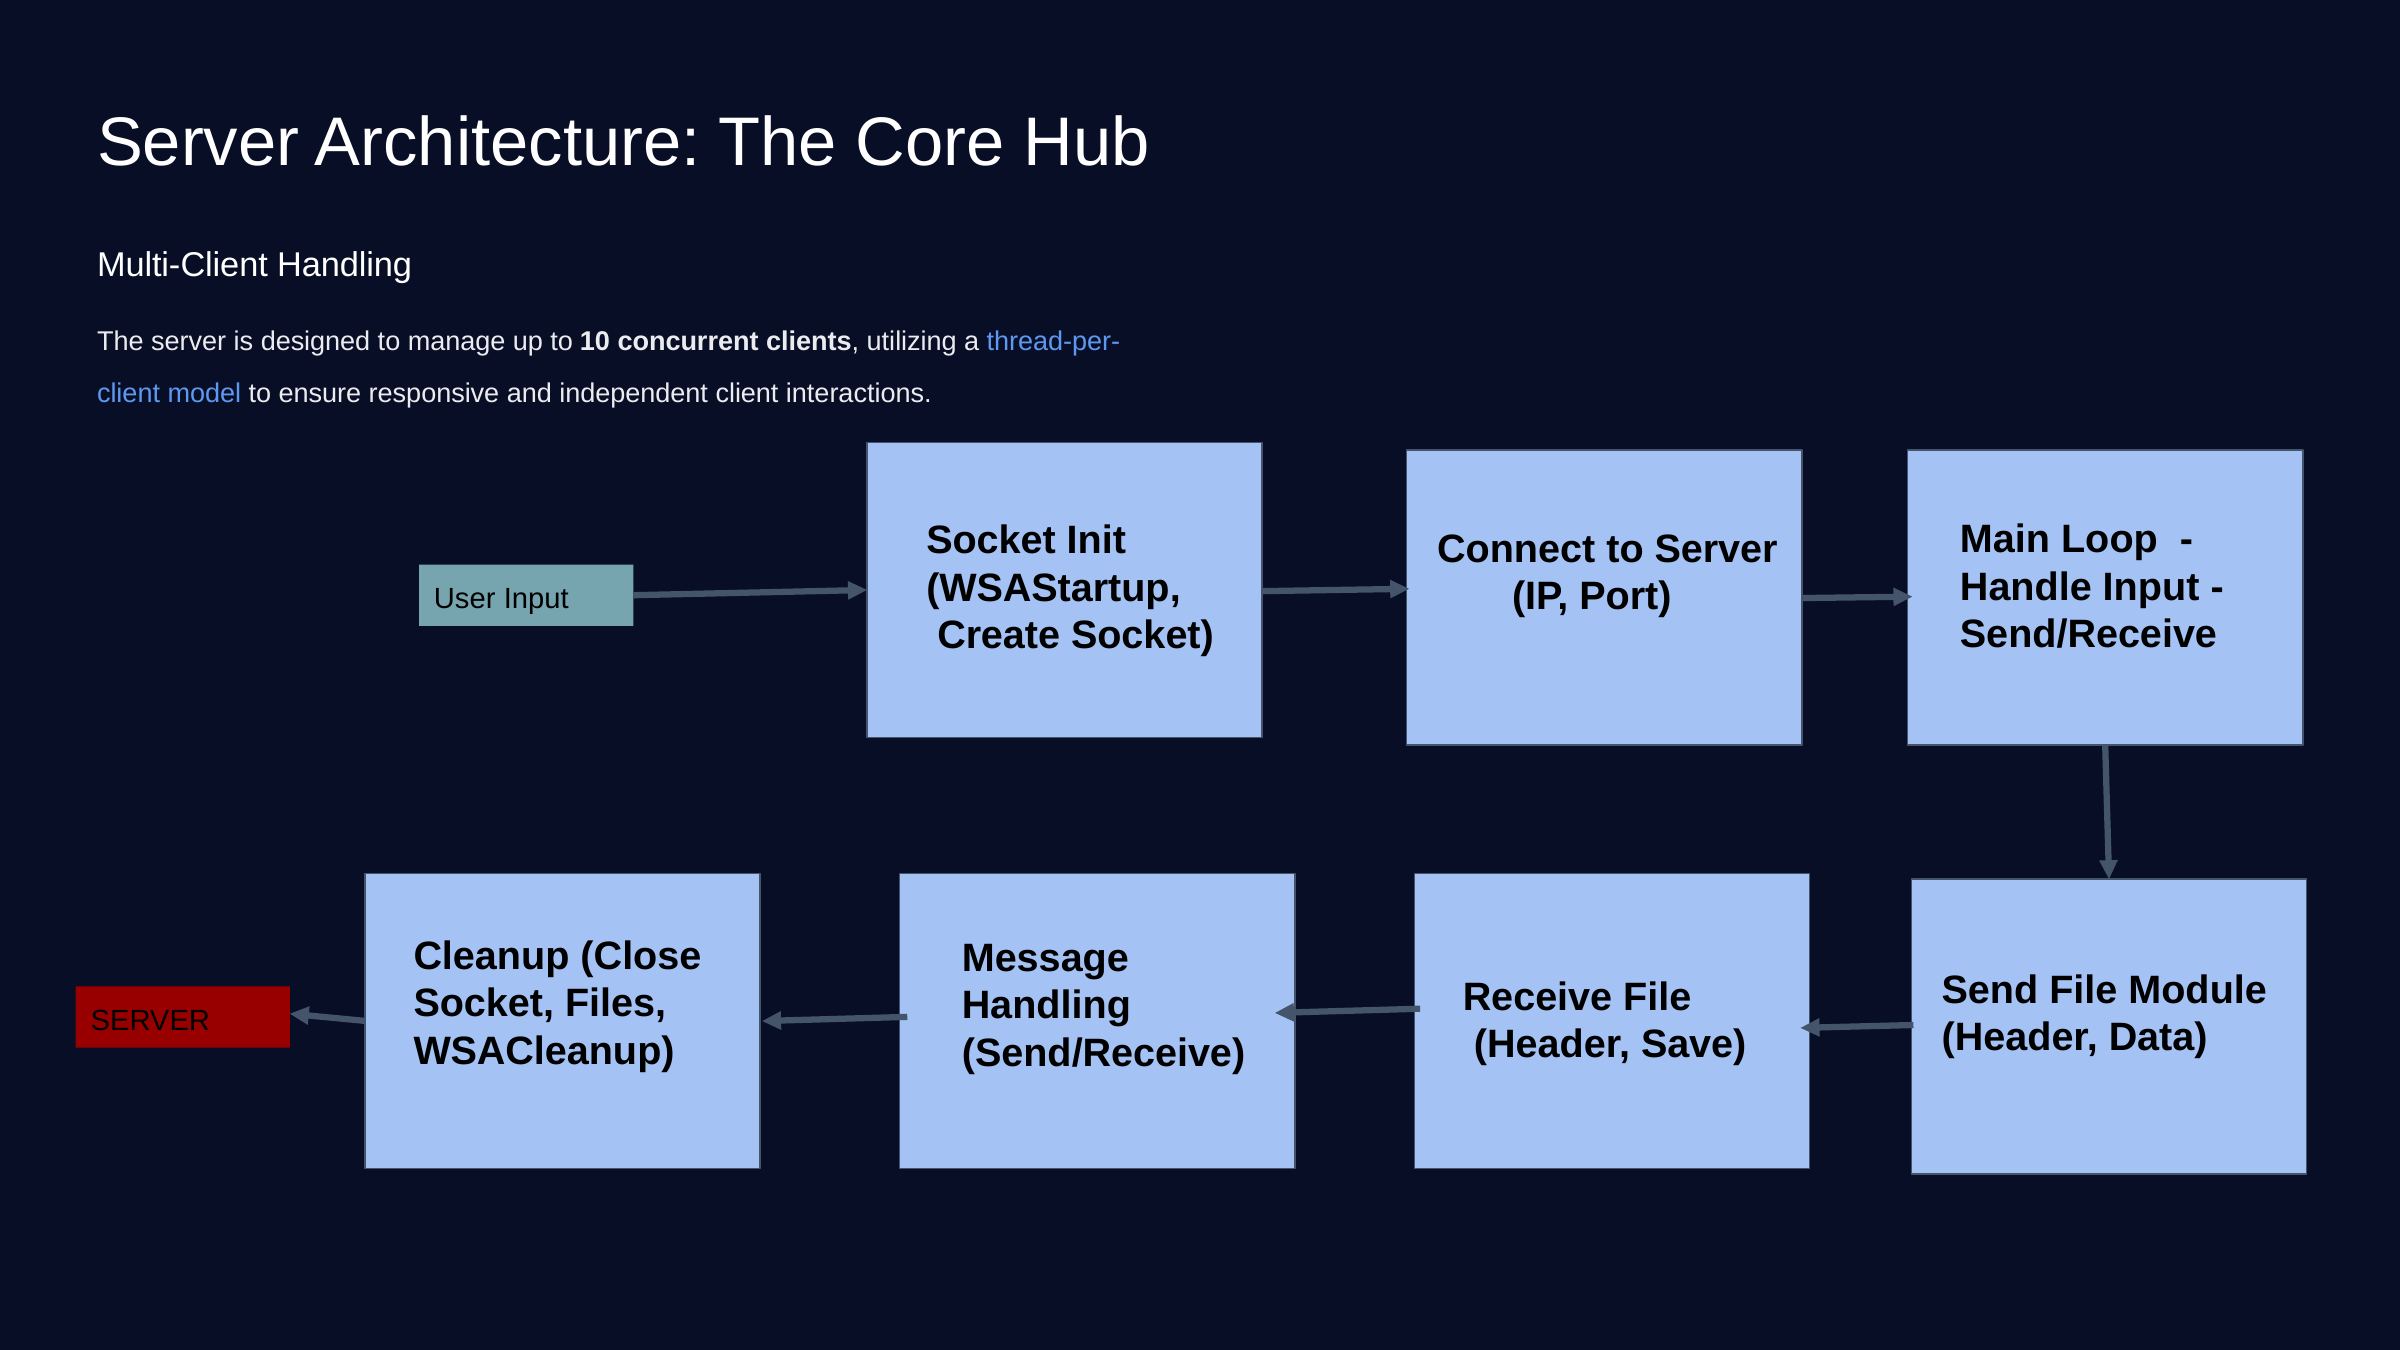

Server Architecture: The Core Hub
Multi-Client Handling
The server is designed to manage up to 10 concurrent clients, utilizing a thread-per-client model to ensure responsive and independent client interactions.

Main Loop  - Handle Input - Send/Receive
Socket Init
(WSAStartup,
 Create Socket)

Connect to Server
(IP, Port)

User Input

Cleanup (Close Socket, Files, WSACleanup)
Message Handling (Send/Receive)
Send File Module
(Header, Data)
Receive File
 (Header, Save)
SERVER

A critical section protects shared resources, preveting race conditions during client management and message broadcasting. This ensures data integrity and system stability under load.